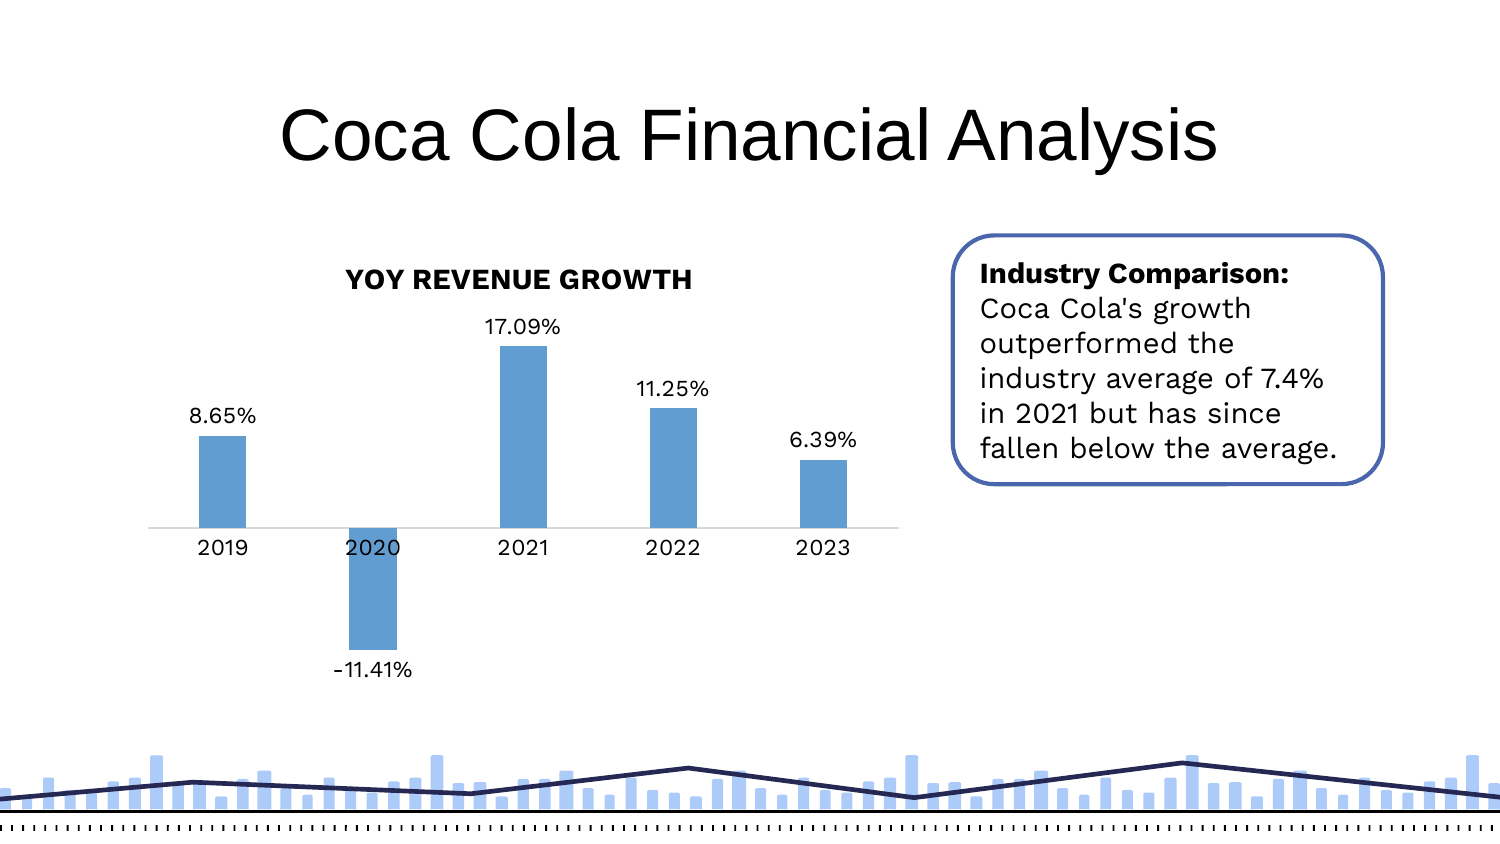

Coca Cola Financial Analysis

### Chart: YOY REVENUE GROWTH

| Category | Total |
|---|---|
| 2019 | 0.0865 |
| 2020 | -0.1141 |
| 2021 | 0.1709 |
| 2022 | 0.1125 |
| 2023 | 0.0639 |
Industry Comparison: Coca Cola's growth outperformed the industry average of 7.4% in 2021 but has since fallen below the average.